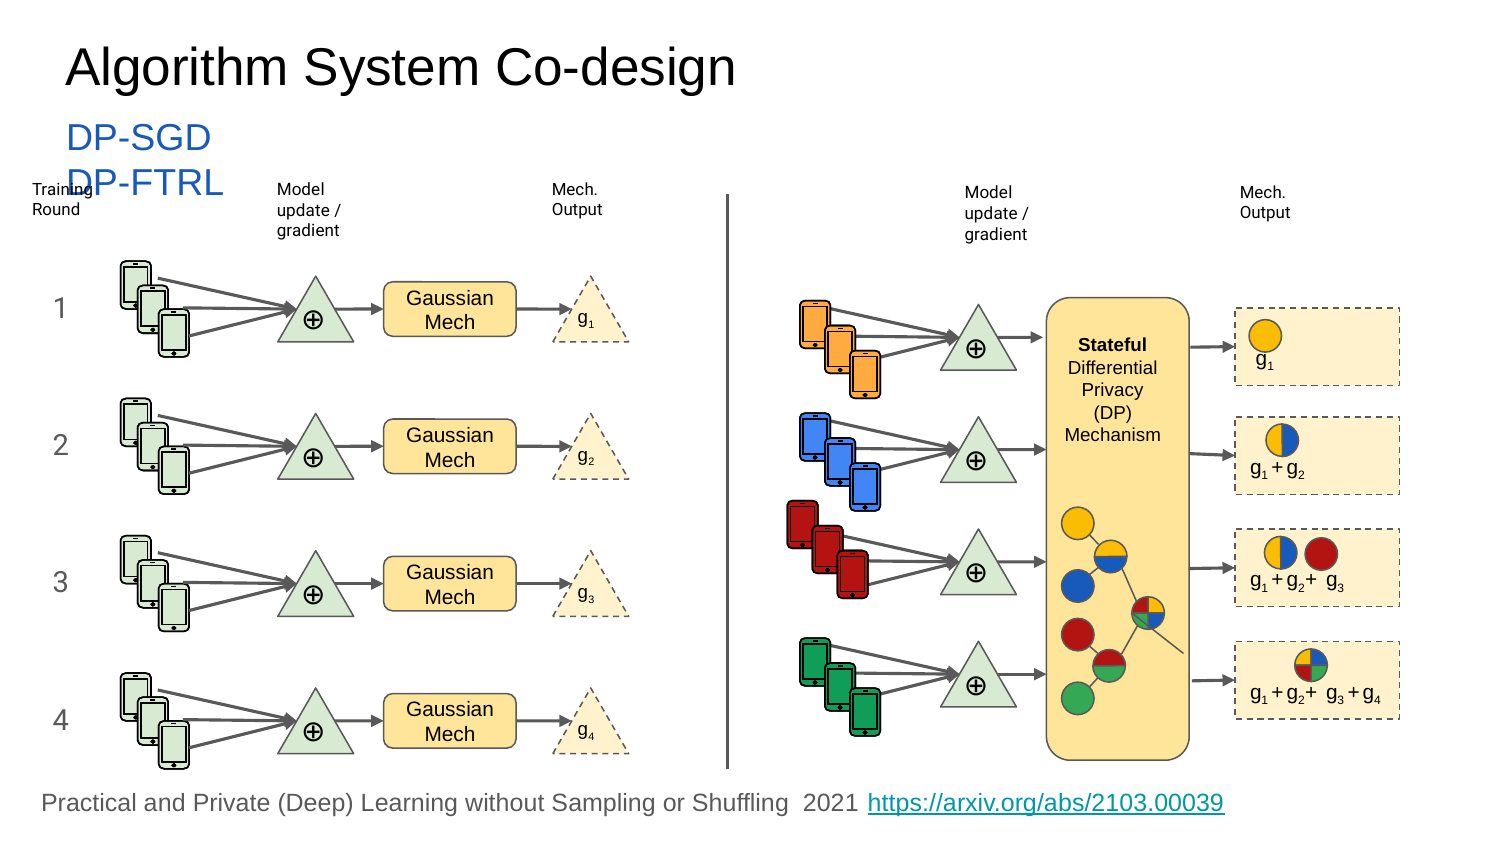

Algorithm System Co-design
# DP-SGD									DP-FTRL

Training
Round
Model update / gradient
Mech.
Output
Model update / gradient
Mech.
Output

1

g1
Gaussian Mech
⊕

 g1
⊕
Stateful
Differential Privacy (DP)
Mechanism

2

g2

g1 + g2
Gaussian Mech
⊕

⊕

g1 + g2+  g3

⊕

3

g3
Gaussian Mech
⊕

g1 + g2+  g3 + g4

⊕

4

g4
Gaussian Mech
⊕
Practical and Private (Deep) Learning without Sampling or Shuffling  2021 https://arxiv.org/abs/2103.00039